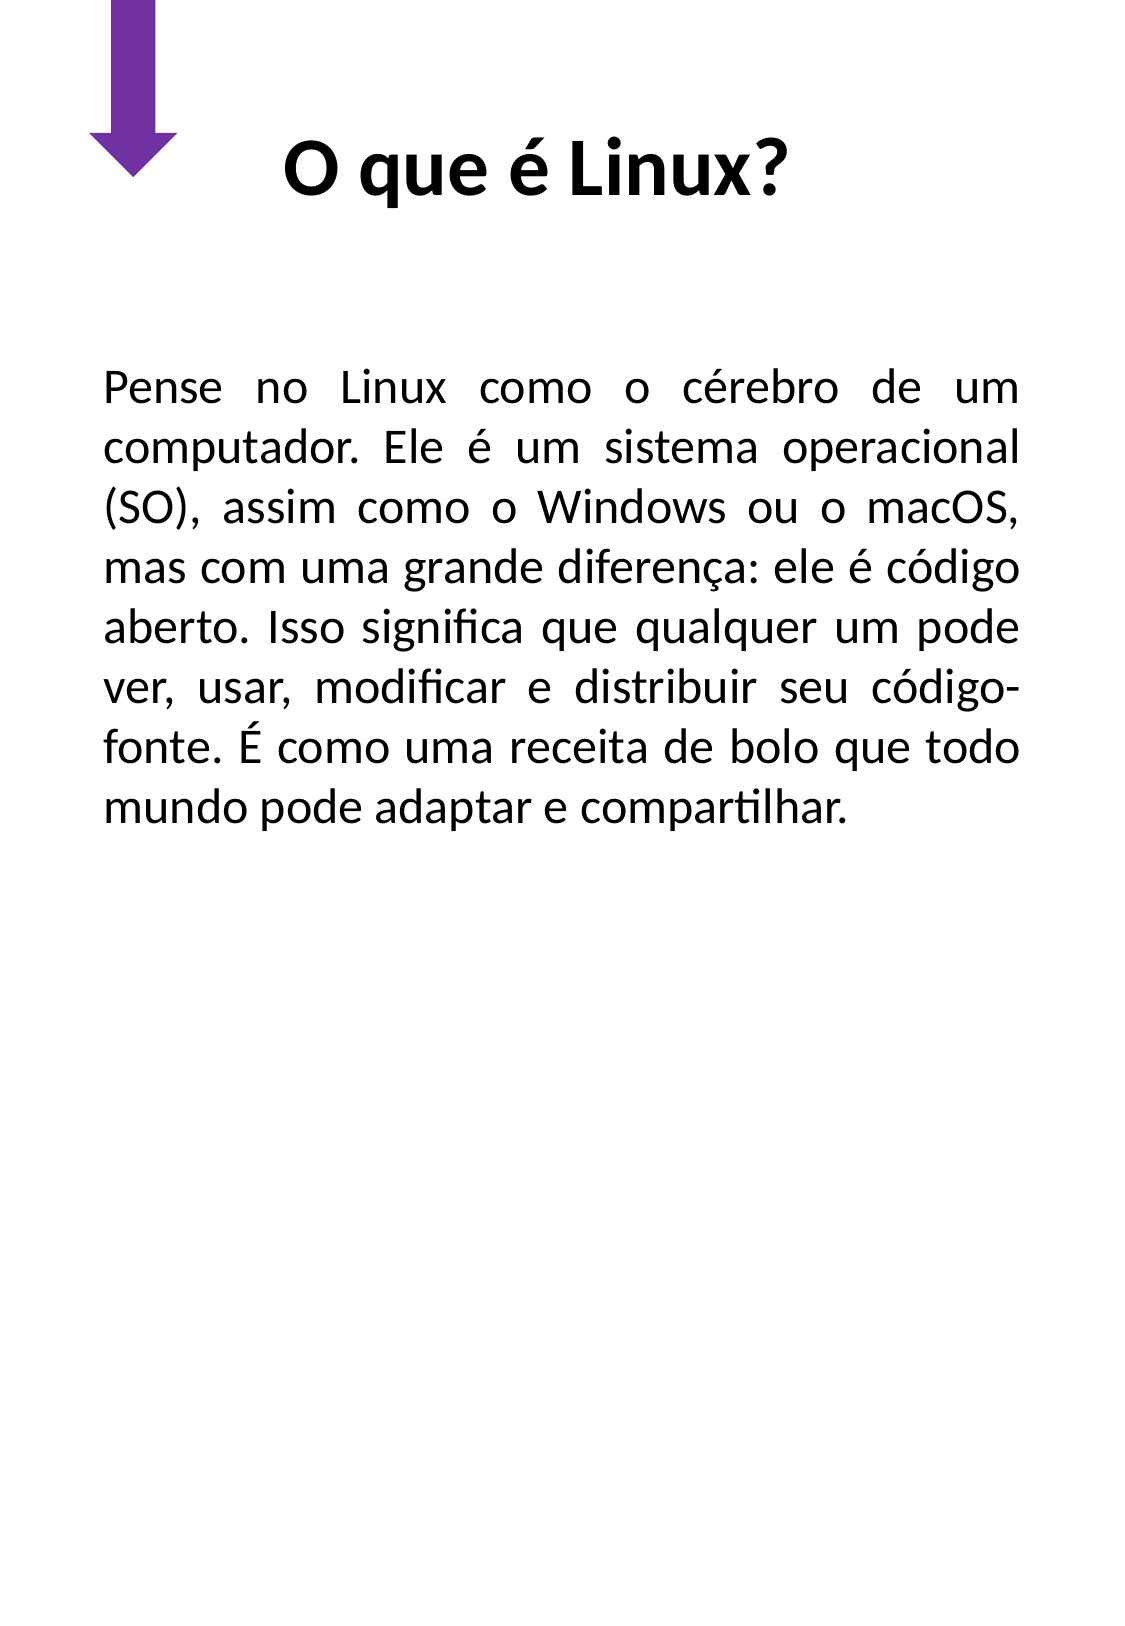

O que é Linux?
Pense no Linux como o cérebro de um computador. Ele é um sistema operacional (SO), assim como o Windows ou o macOS, mas com uma grande diferença: ele é código aberto. Isso significa que qualquer um pode ver, usar, modificar e distribuir seu código-fonte. É como uma receita de bolo que todo mundo pode adaptar e compartilhar.